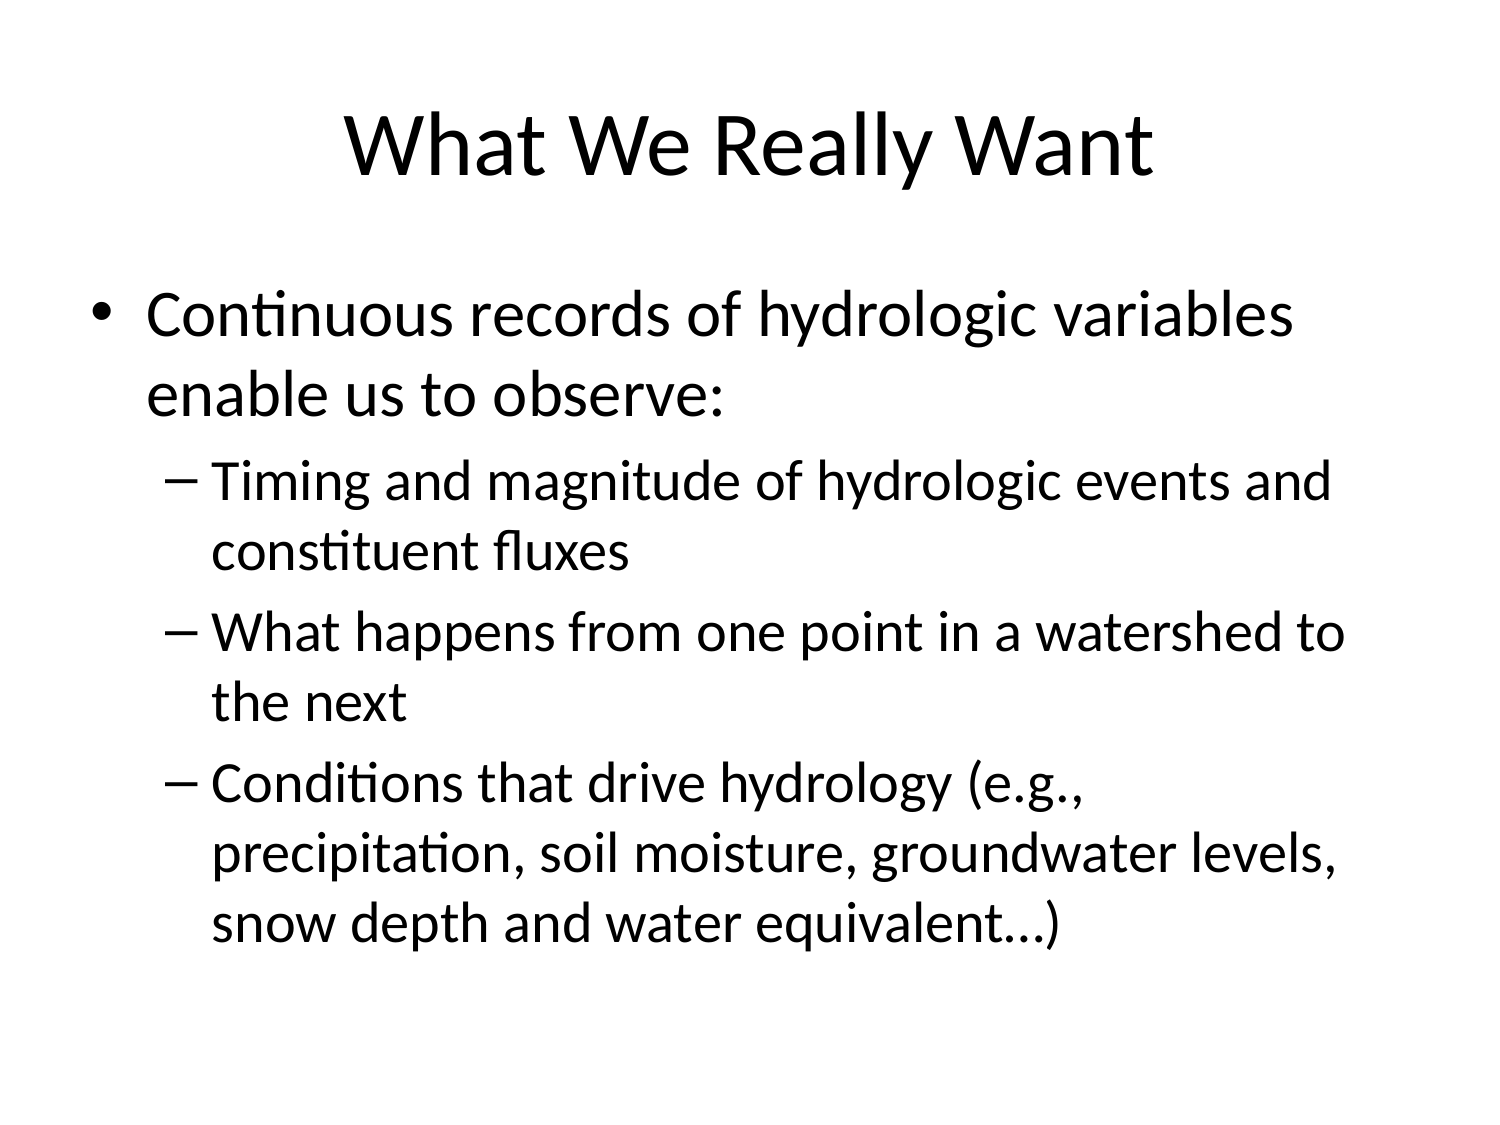

# What We Really Want
Continuous records of hydrologic variables enable us to observe:
Timing and magnitude of hydrologic events and constituent fluxes
What happens from one point in a watershed to the next
Conditions that drive hydrology (e.g., precipitation, soil moisture, groundwater levels, snow depth and water equivalent…)